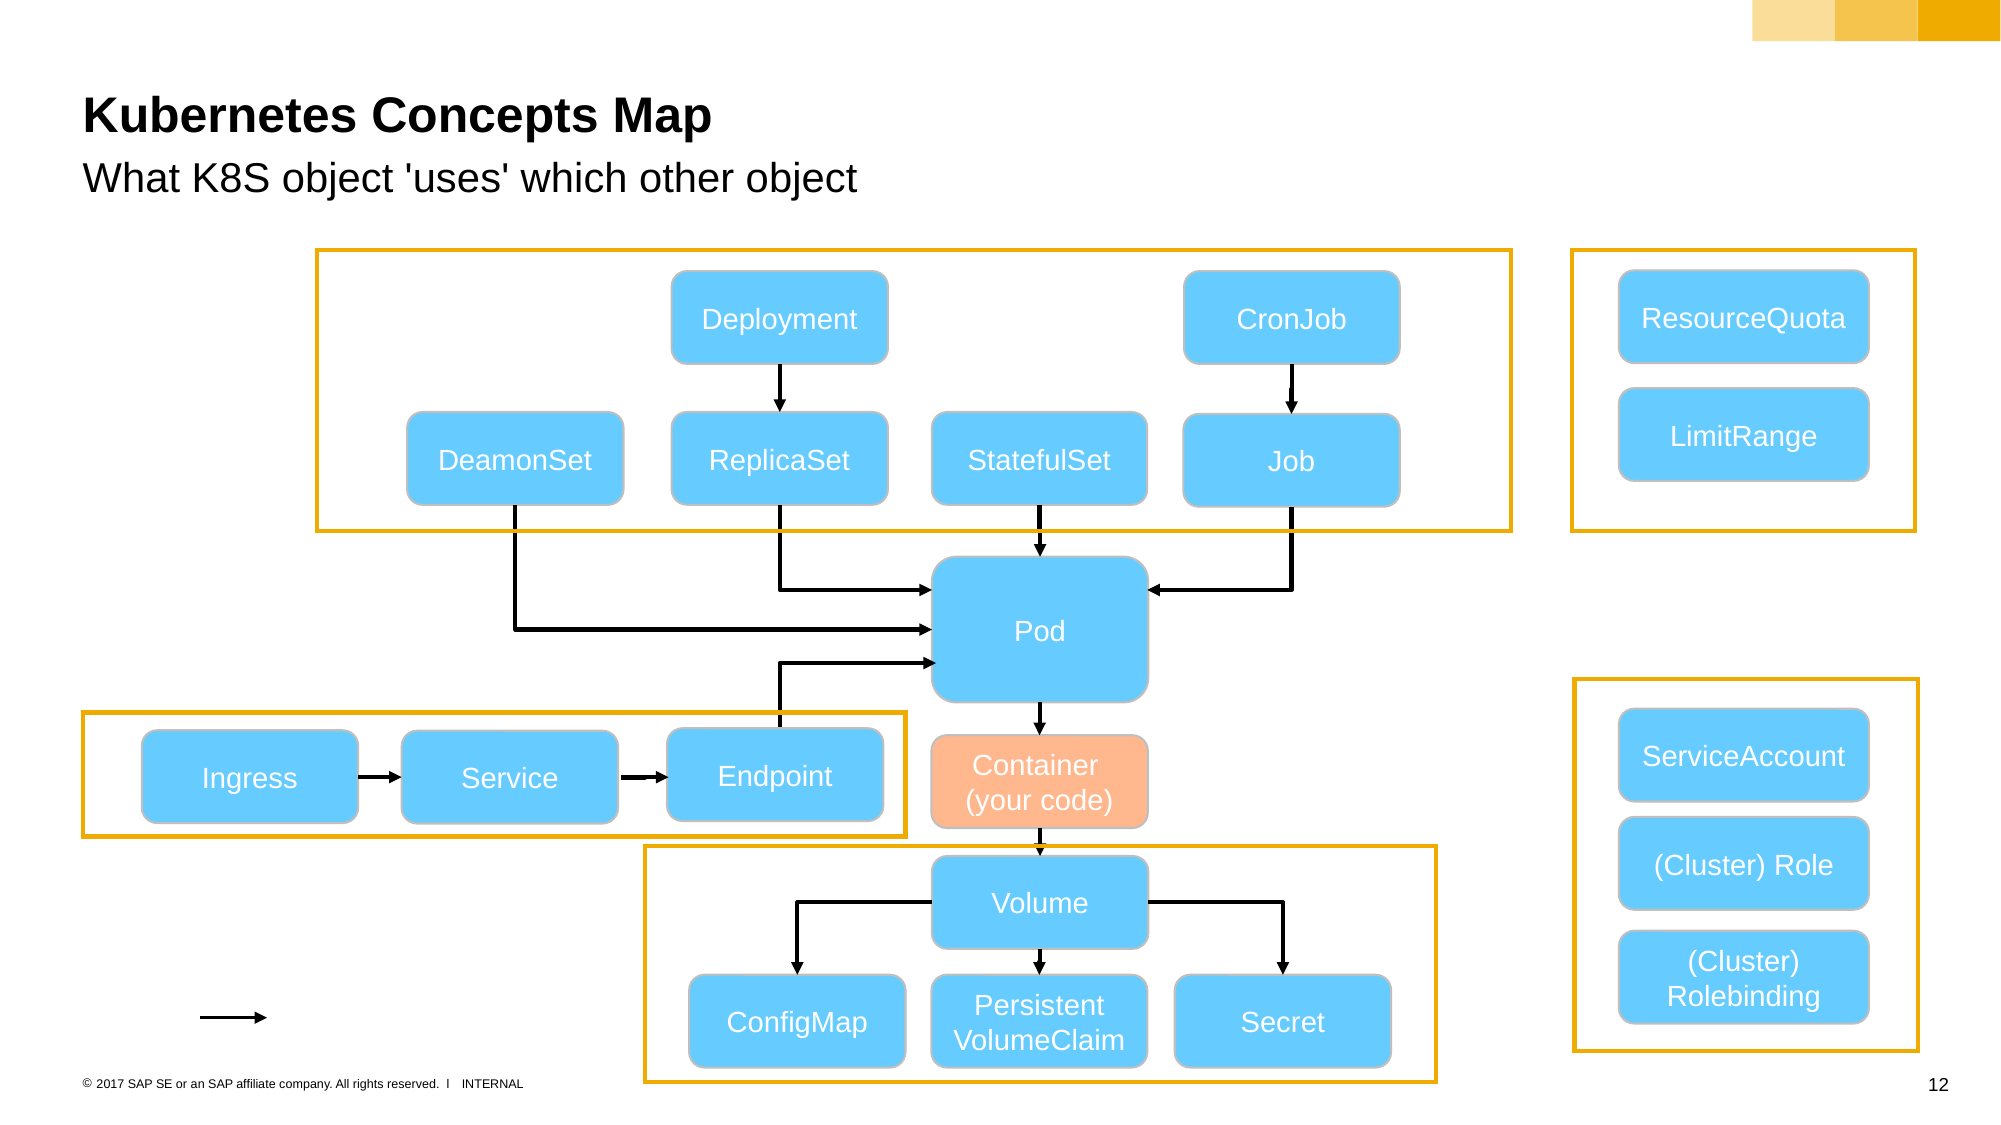

# Kubernetes Concepts Map What K8S object 'uses' which other object
Resource management

a resource for
every purpose
ResourceQuota
CronJob
Deployment
LimitRange
StatefulSet
ReplicaSet
DeamonSet
Job
Pod
IAM
networking

ServiceAccount

Endpoint
Ingress
Service
Container
(your code)
data / persistence
(Cluster) Role

Volume
(Cluster) Rolebinding
ConfigMap
Secret
Persistent
VolumeClaim
uses / controls